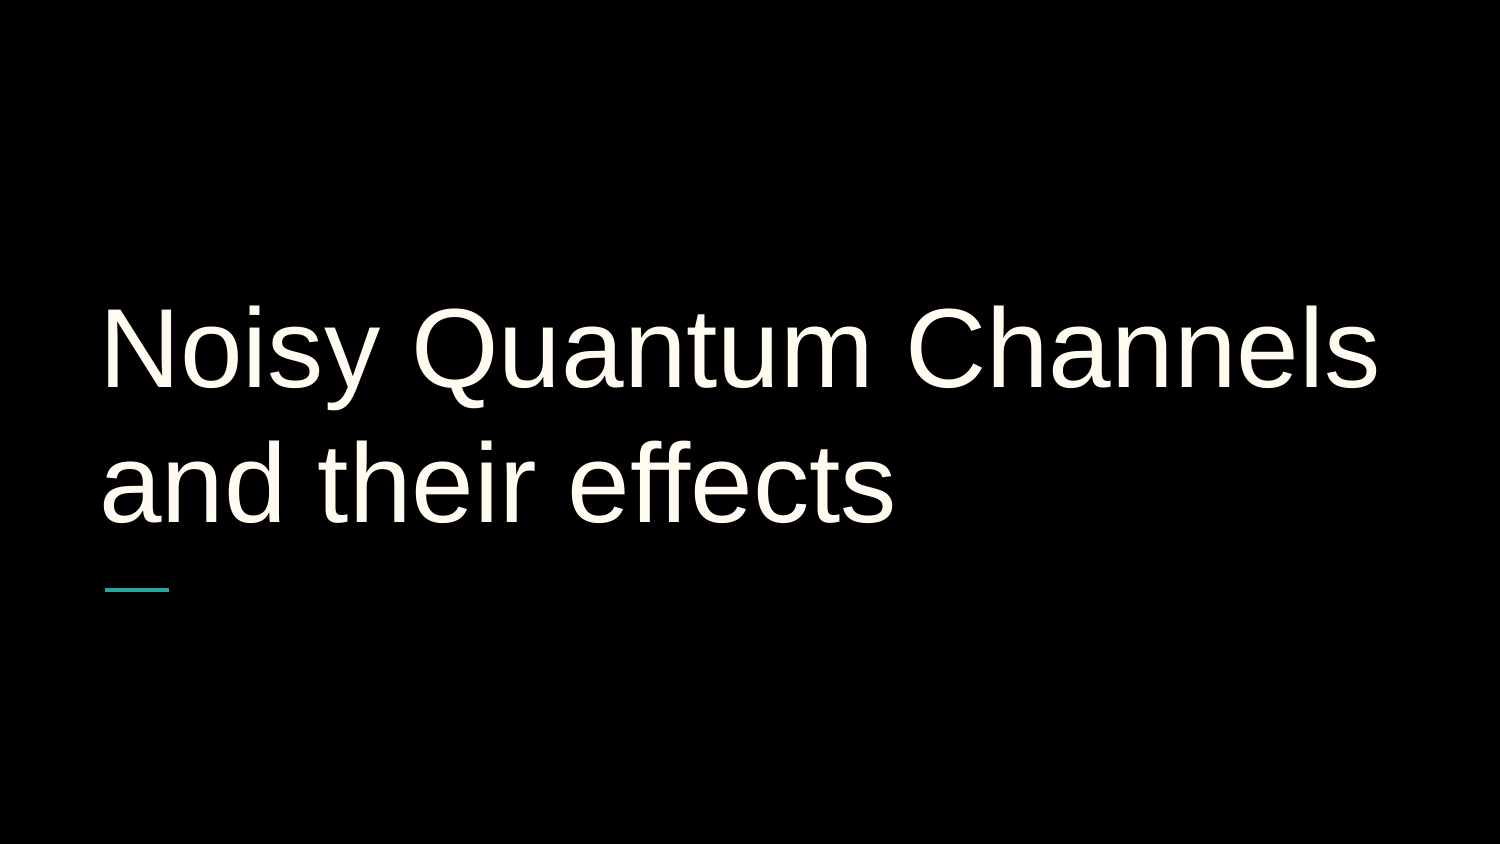

# Noisy Quantum Channels and their effects